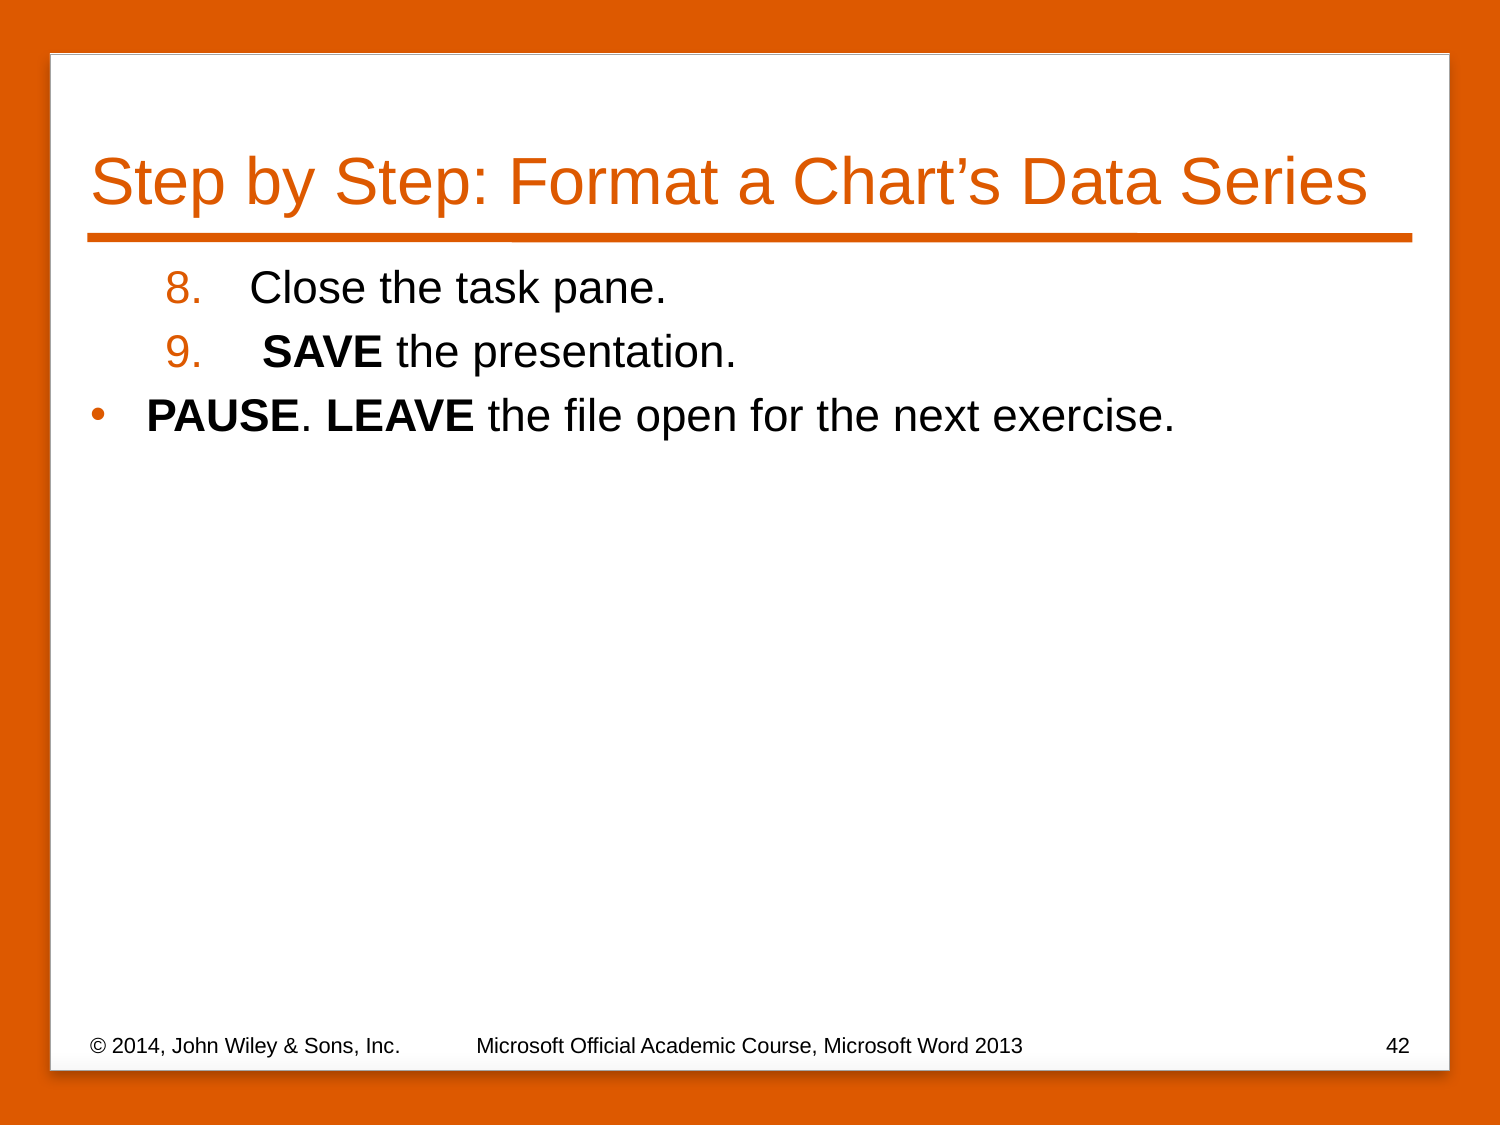

# Step by Step: Format a Chart’s Data Series
Close the task pane.
 SAVE the presentation.
PAUSE. LEAVE the file open for the next exercise.

© 2014, John Wiley & Sons, Inc.
Microsoft Official Academic Course, Microsoft Word 2013
42